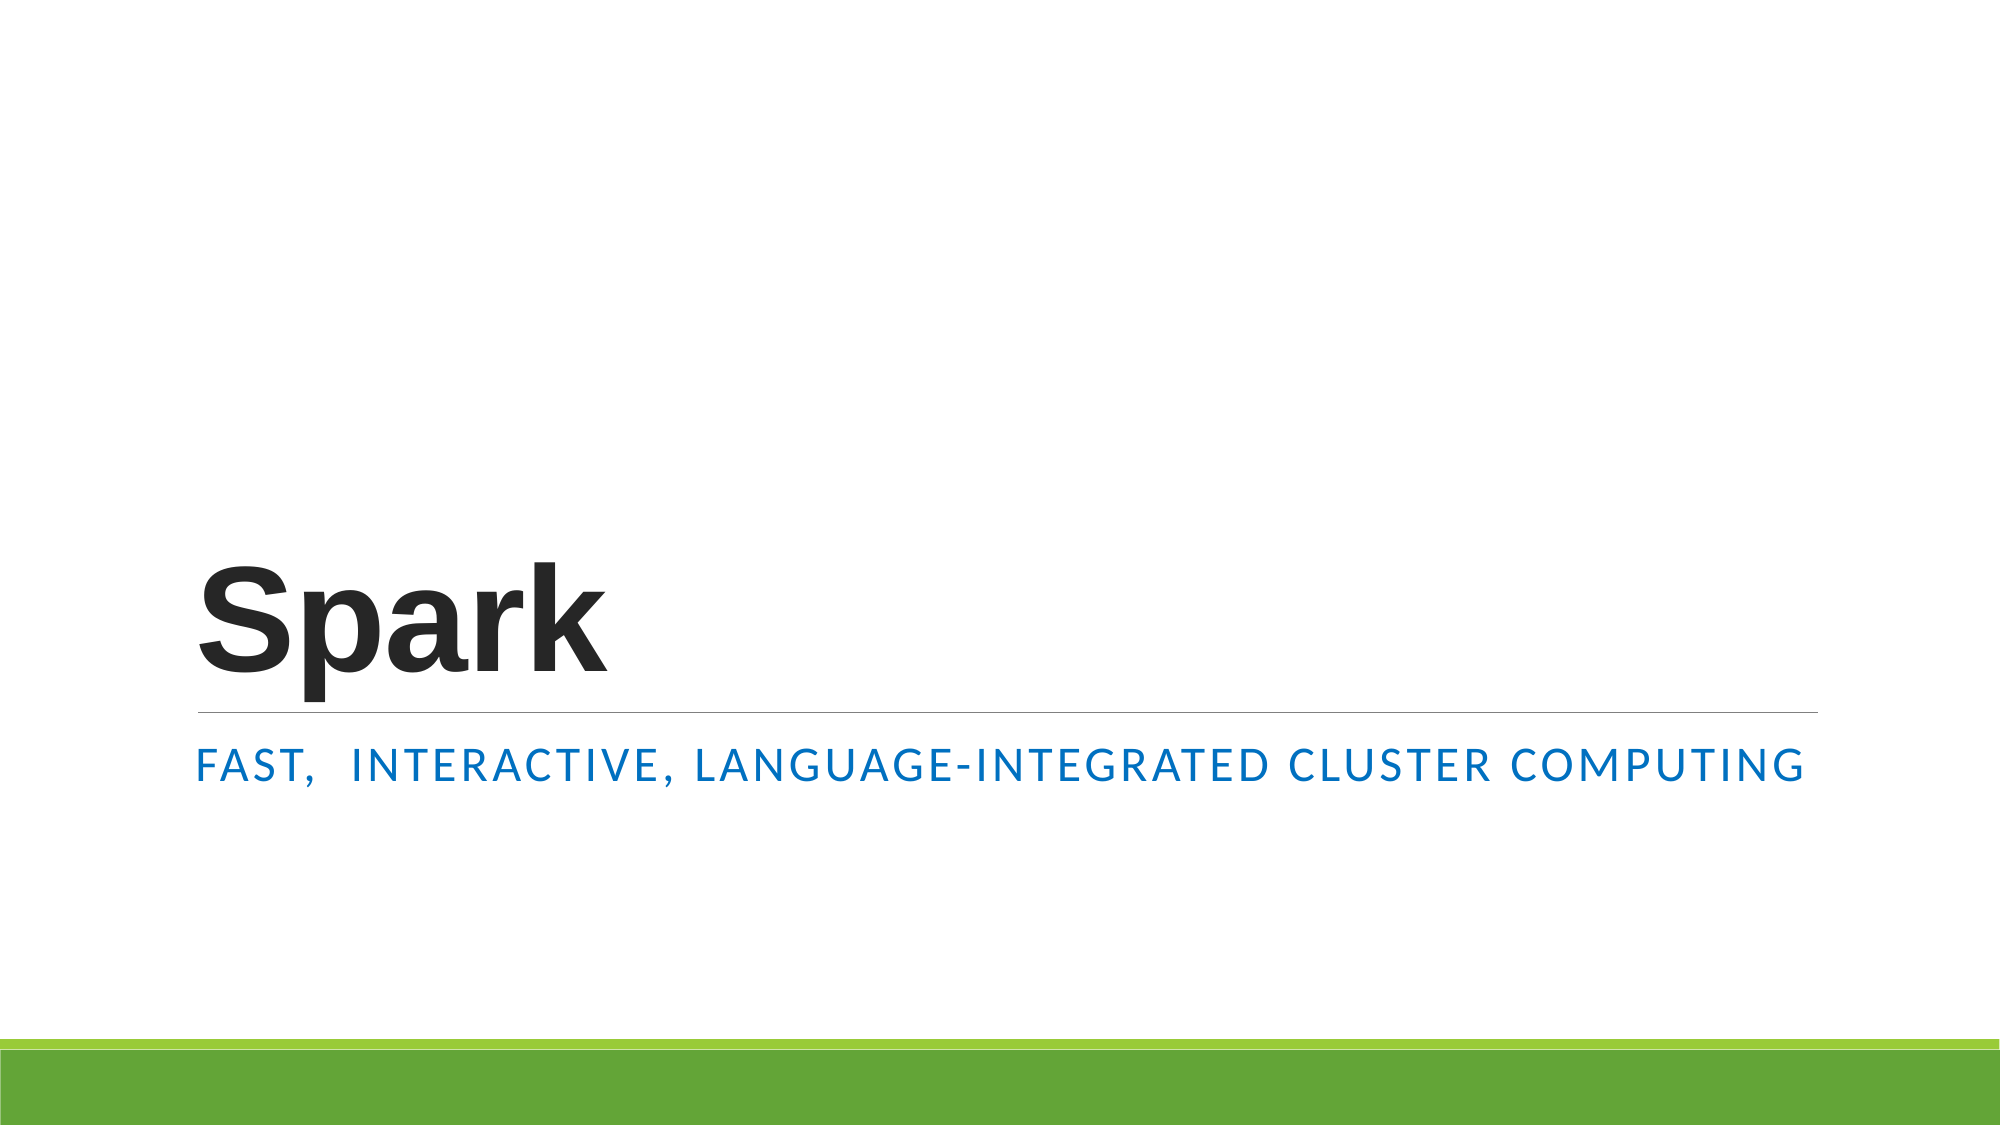

# Spark
Fast,  Interactive, Language-Integrated Cluster Computing